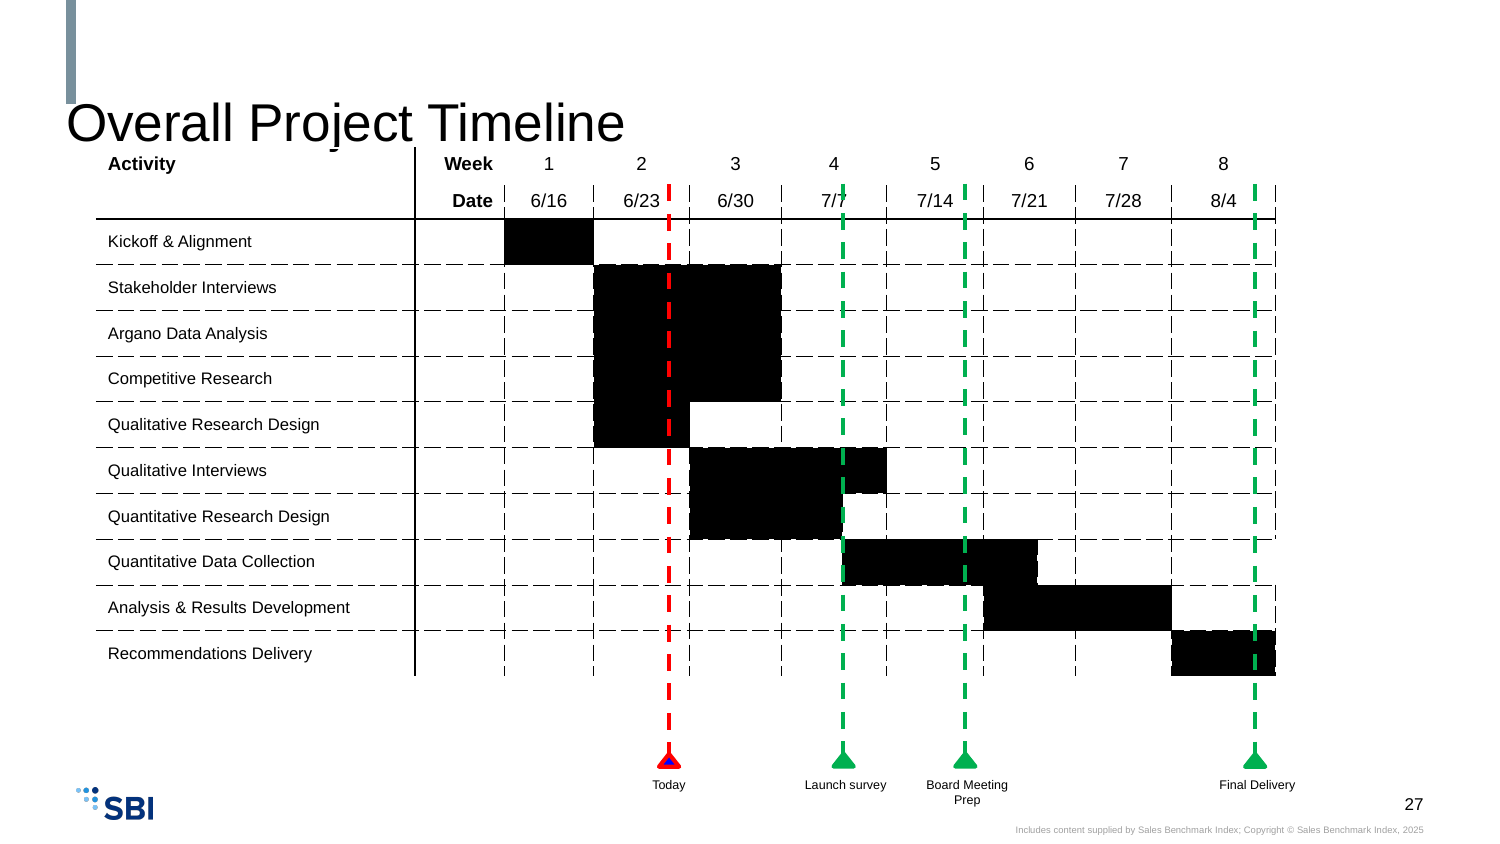

# Overall Project Timeline
| Activity | Week | 1 | 2 | 3 | 4 |  | 5 | 6 |  | 7 | 8 |
| --- | --- | --- | --- | --- | --- | --- | --- | --- | --- | --- | --- |
|  | Date | 6/16 | 6/23 | 6/30 | 7/7 |  | 7/14 | 7/21 |  | 7/28 | 8/4 |
| Kickoff & Alignment |  |  |  |  |  |  |  |  |  |  |  |
| Stakeholder Interviews |  |  |  |  |  |  |  |  |  |  |  |
| Argano Data Analysis |  |  |  |  |  |  |  |  |  |  |  |
| Competitive Research |  |  |  |  |  |  |  |  |  |  |  |
| Qualitative Research Design |  |  |  |  |  |  |  |  |  |  |  |
| Qualitative Interviews |  |  |  |  |  |  |  |  |  |  |  |
| Quantitative Research Design |  |  |  |  |  |  |  |  |  |  |  |
| Quantitative Data Collection |  |  |  |  |  |  |  |  |  |  |  |
| Analysis & Results Development |  |  |  |  |  |  |  |  |  |  |  |
| Recommendations Delivery |  |  |  |  |  |  |  |  |  |  |  |

Launch survey
Board Meeting Prep
Final Delivery
Today